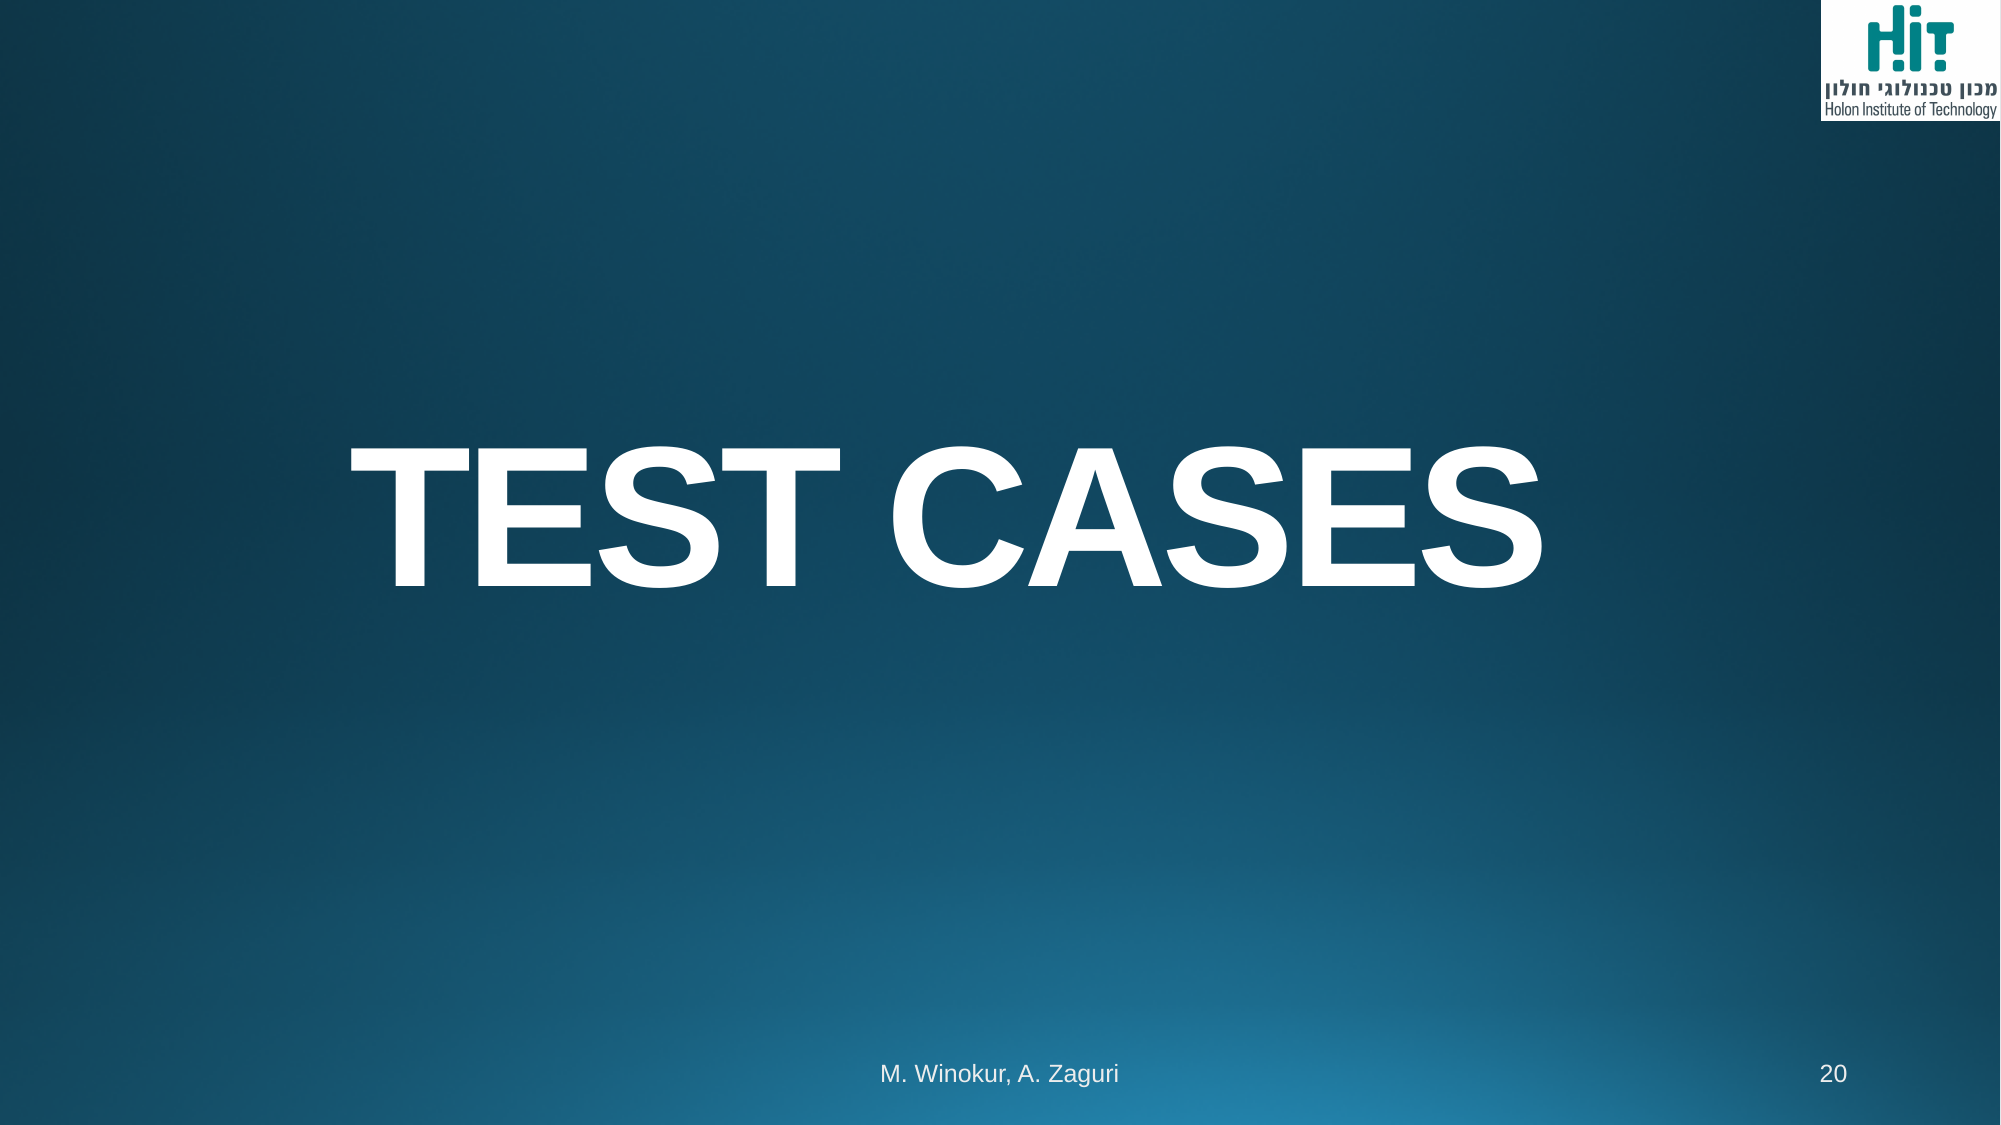

# TEST CASES
M. Winokur, A. Zaguri
20